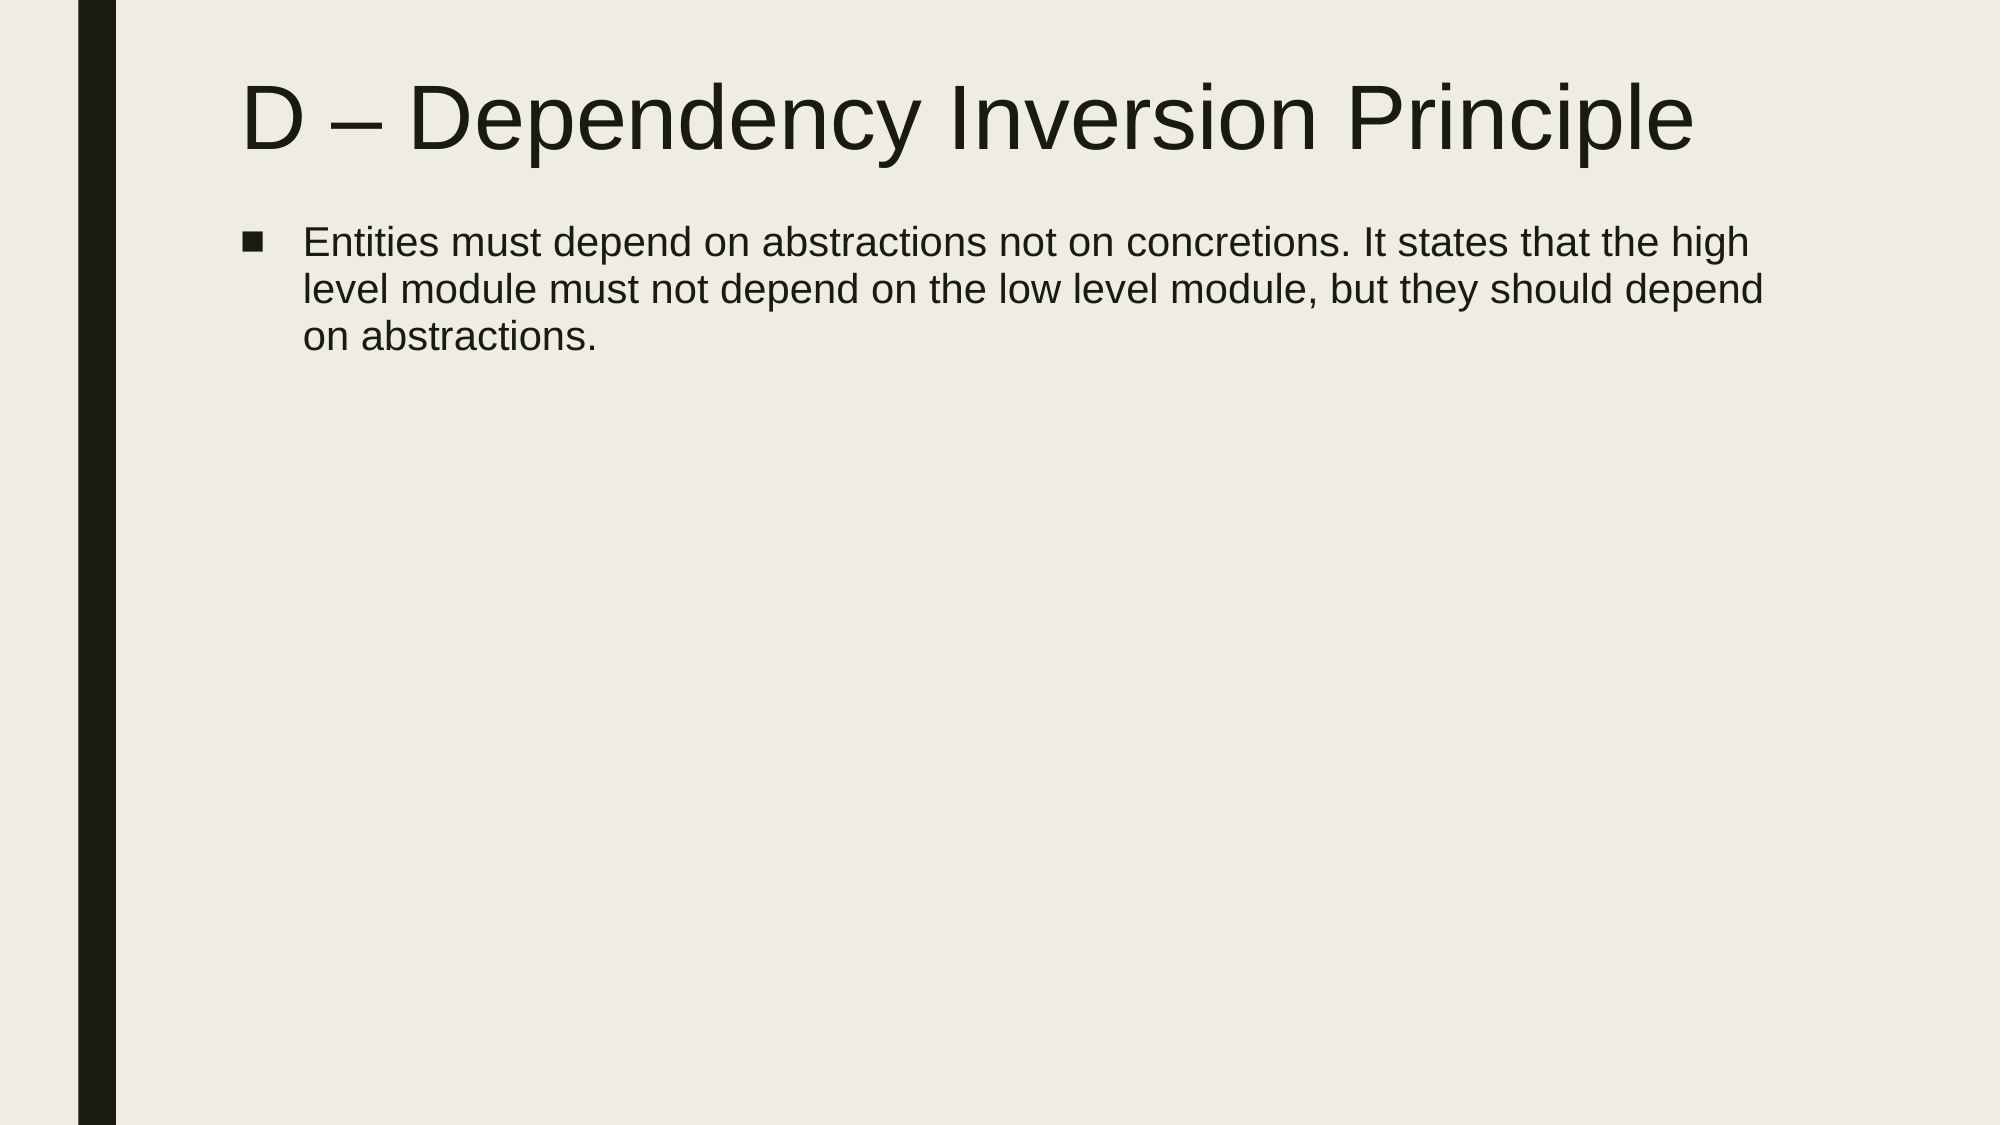

# D – Dependency Inversion Principle
Entities must depend on abstractions not on concretions. It states that the high level module must not depend on the low level module, but they should depend on abstractions.